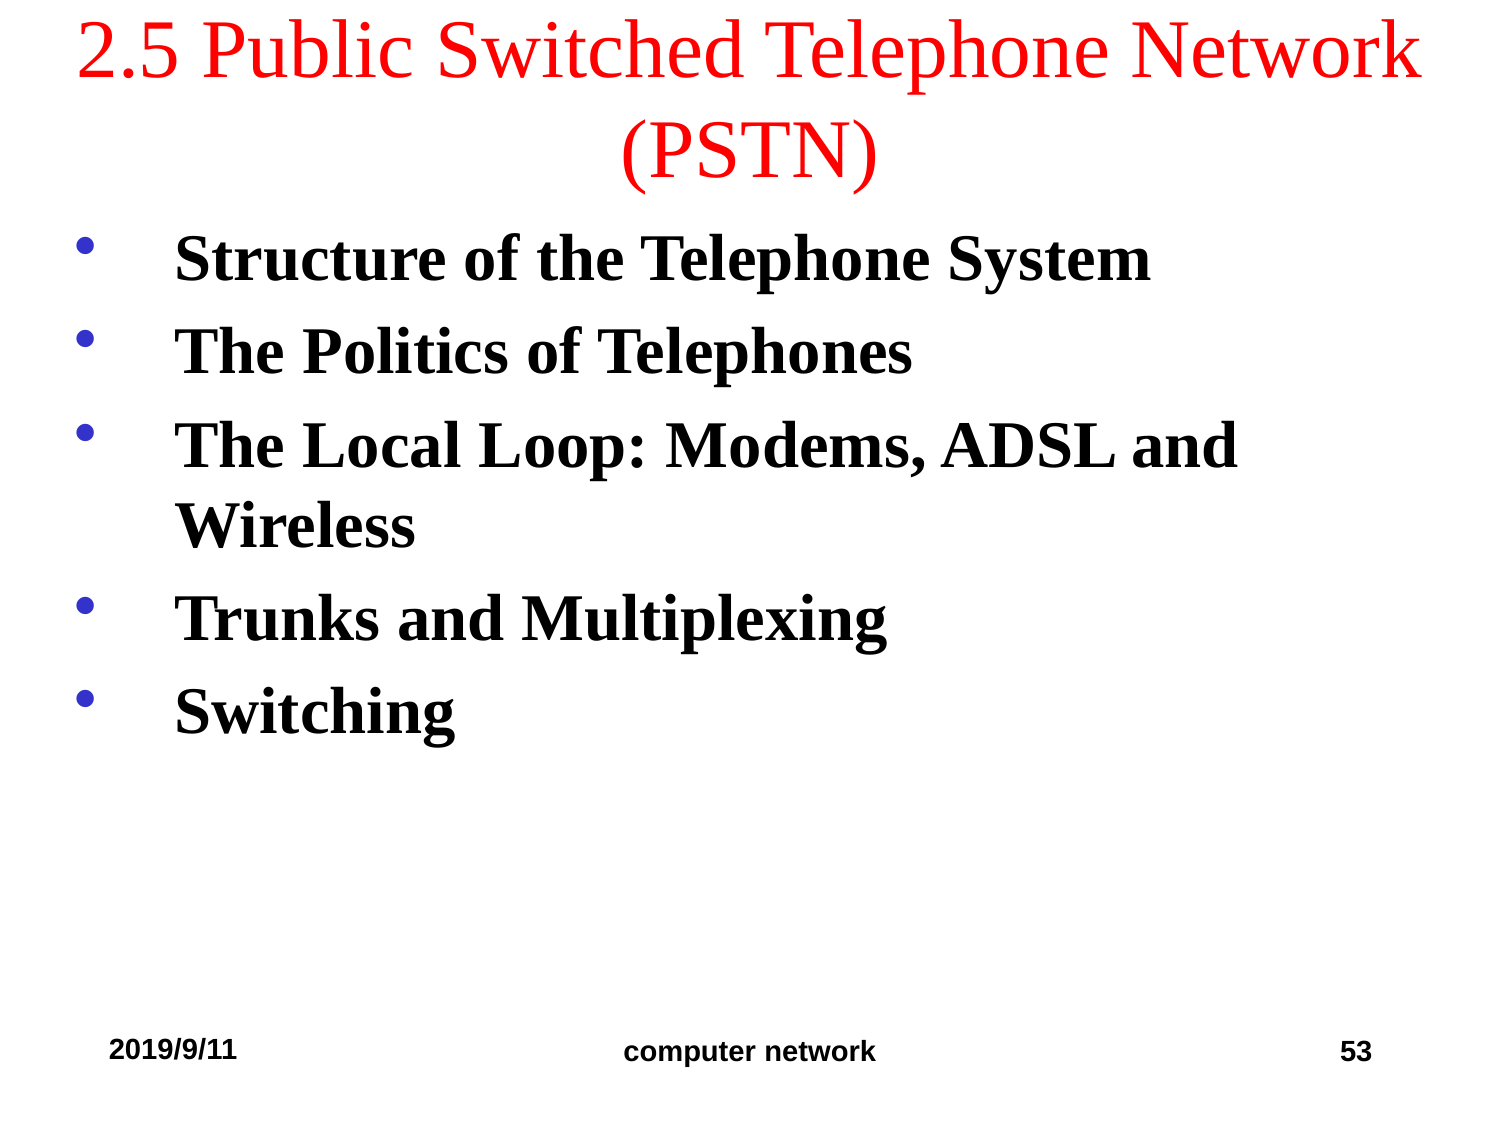

# 2.5 Public Switched Telephone Network (PSTN)
Structure of the Telephone System
The Politics of Telephones
The Local Loop: Modems, ADSL and Wireless
Trunks and Multiplexing
Switching
2019/9/11
computer network
53